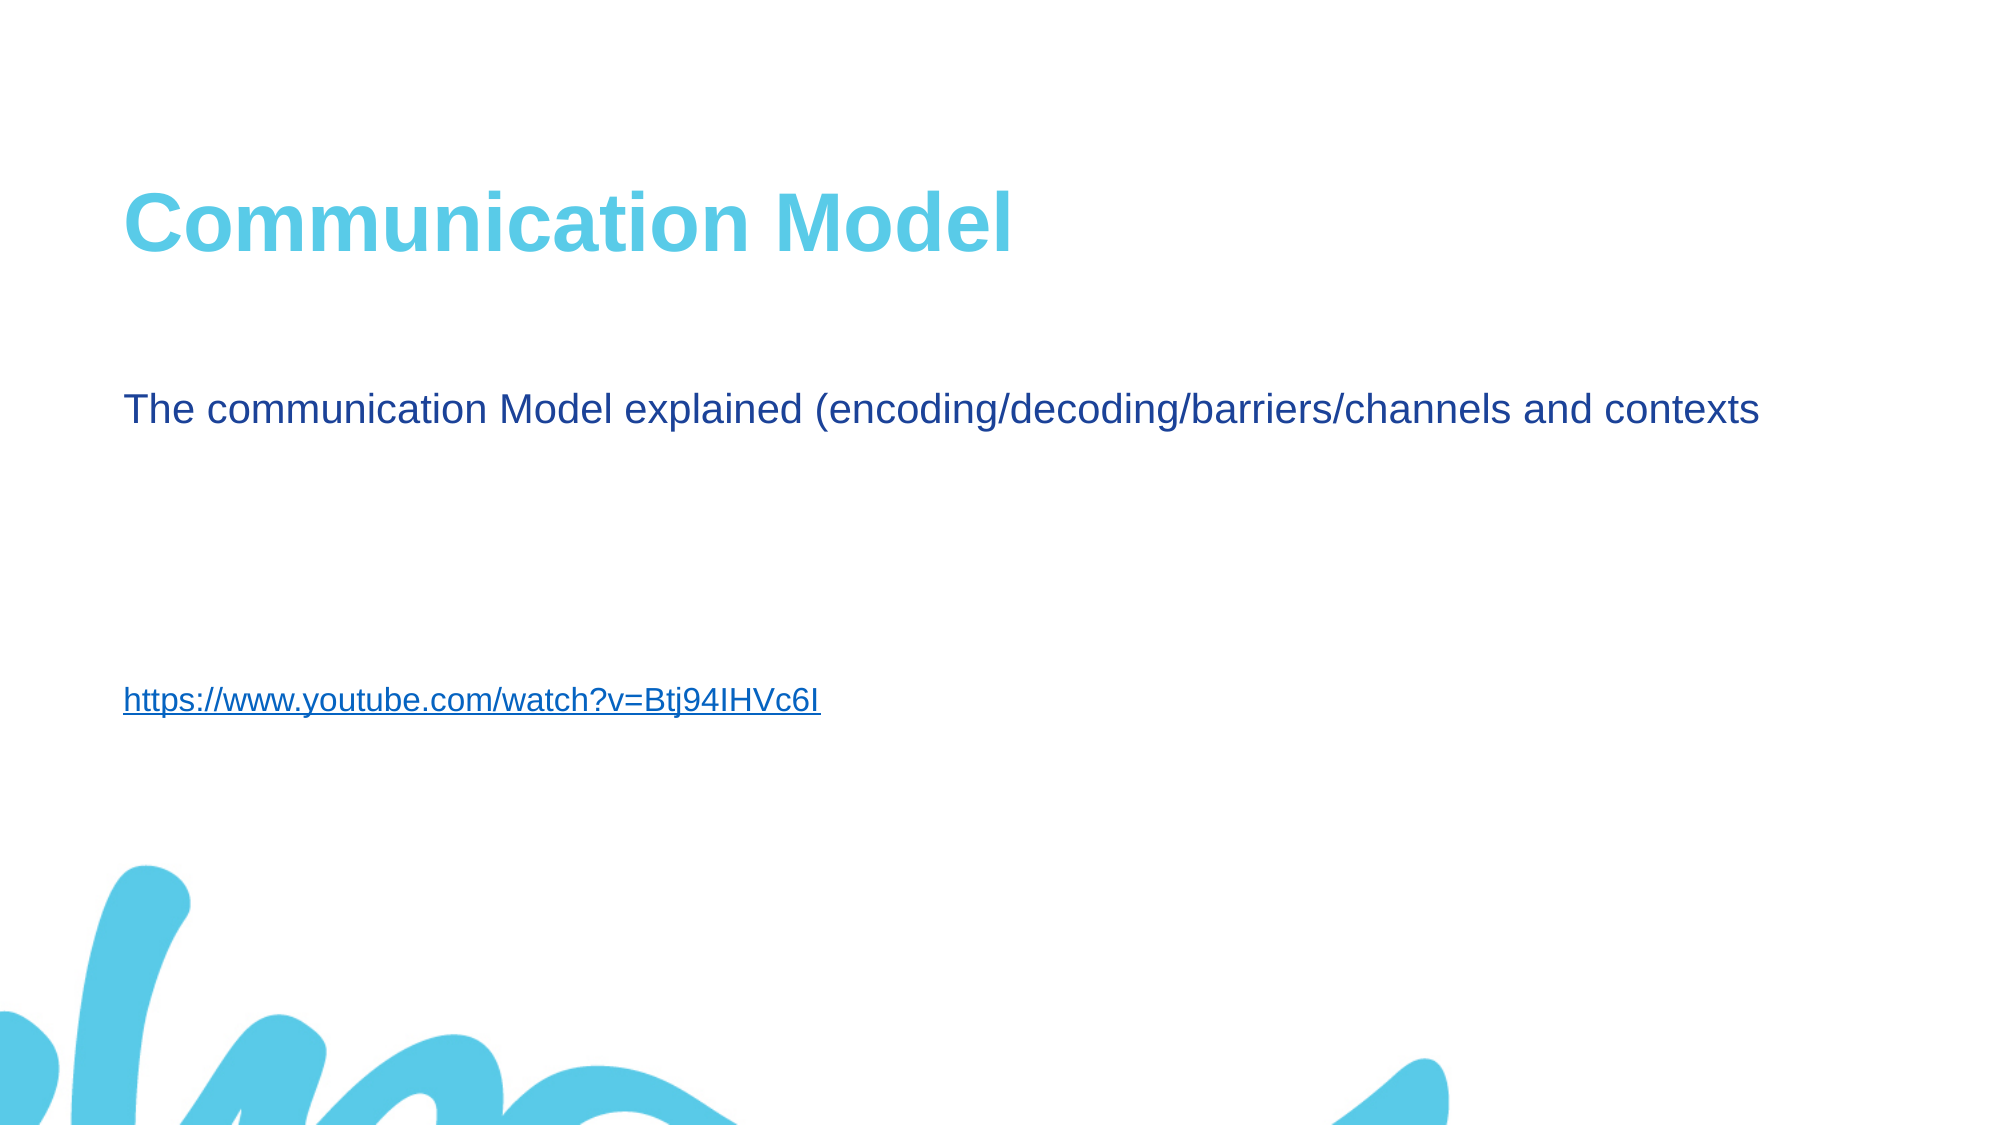

Communication Model
The communication Model explained (encoding/decoding/barriers/channels and contexts
https://www.youtube.com/watch?v=Btj94IHVc6I